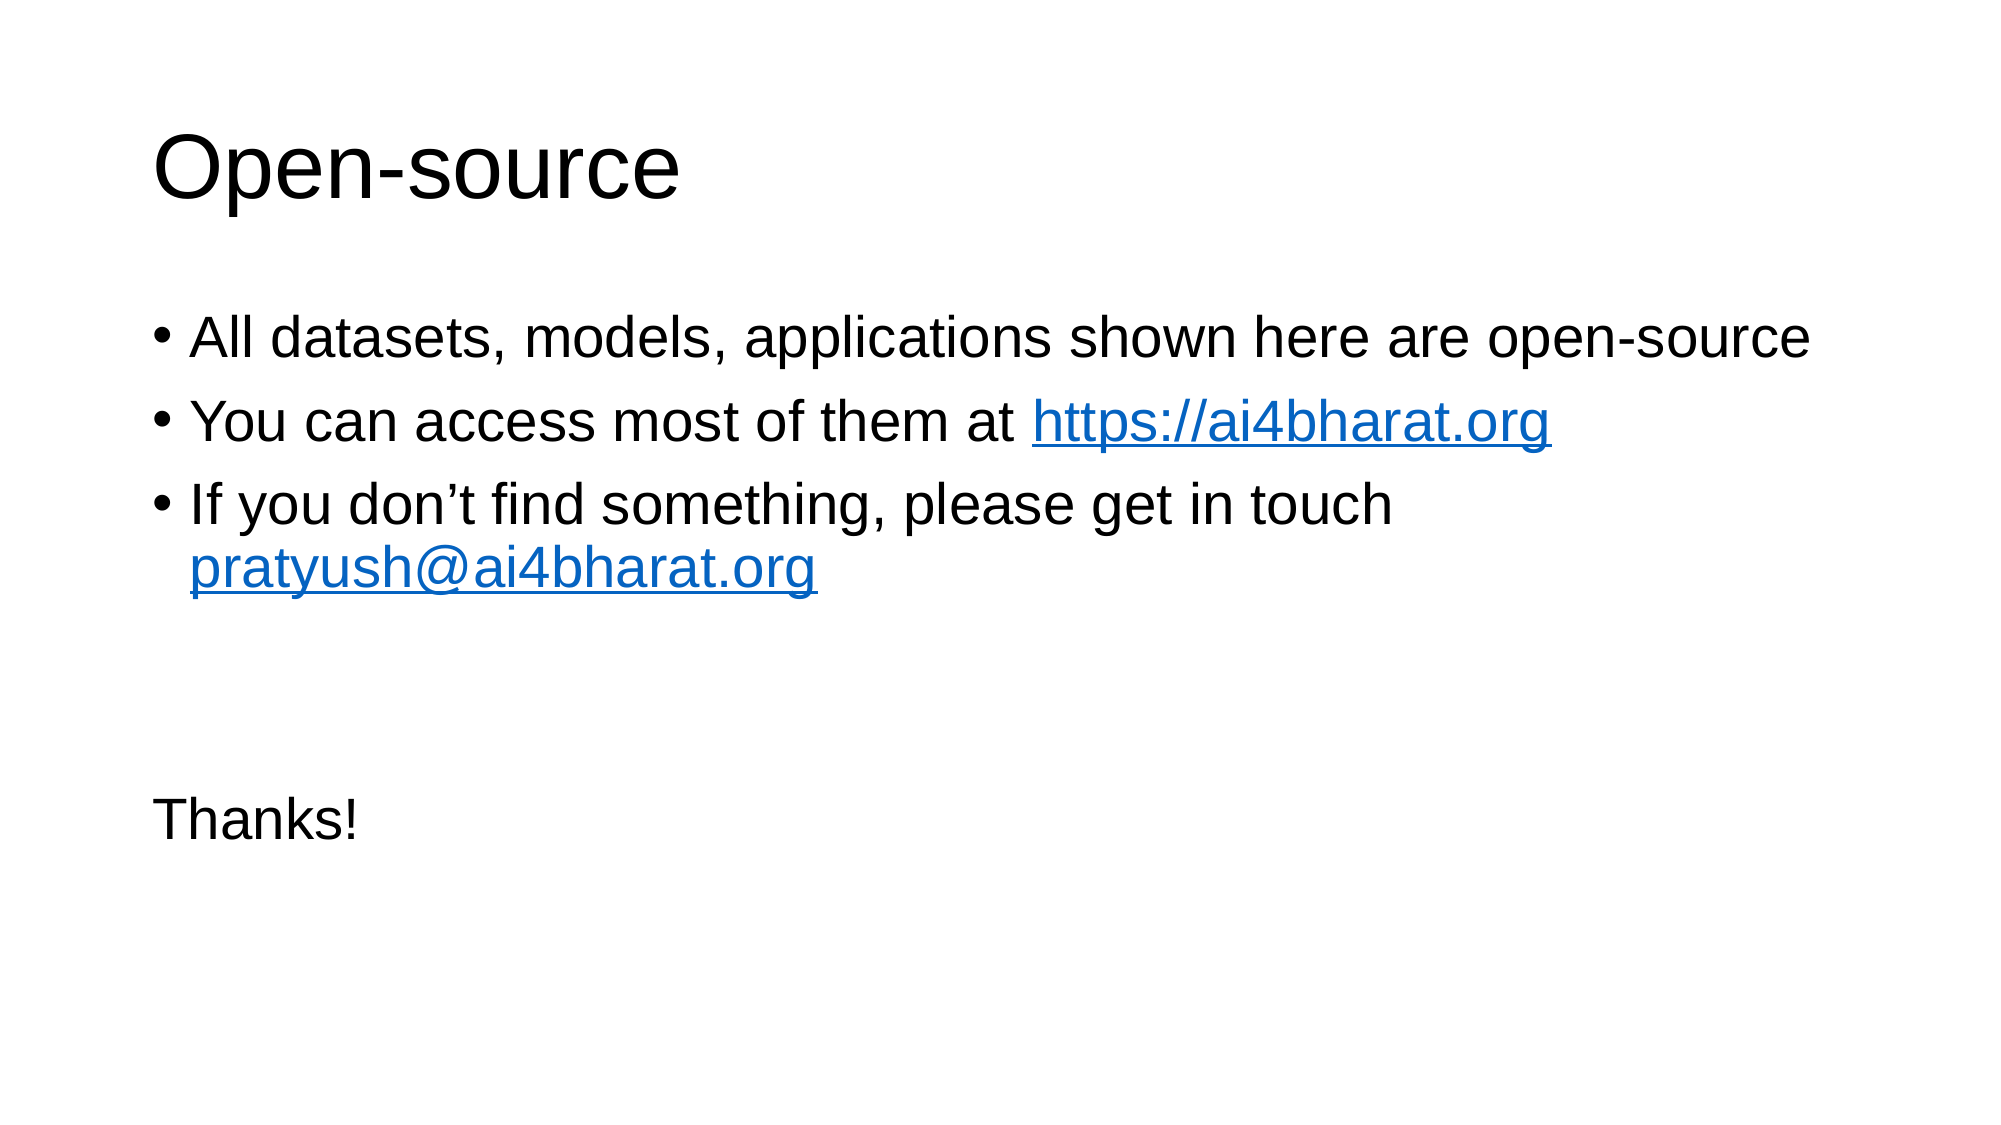

# Open-source
All datasets, models, applications shown here are open-source
You can access most of them at https://ai4bharat.org
If you don’t find something, please get in touch pratyush@ai4bharat.org

Thanks!